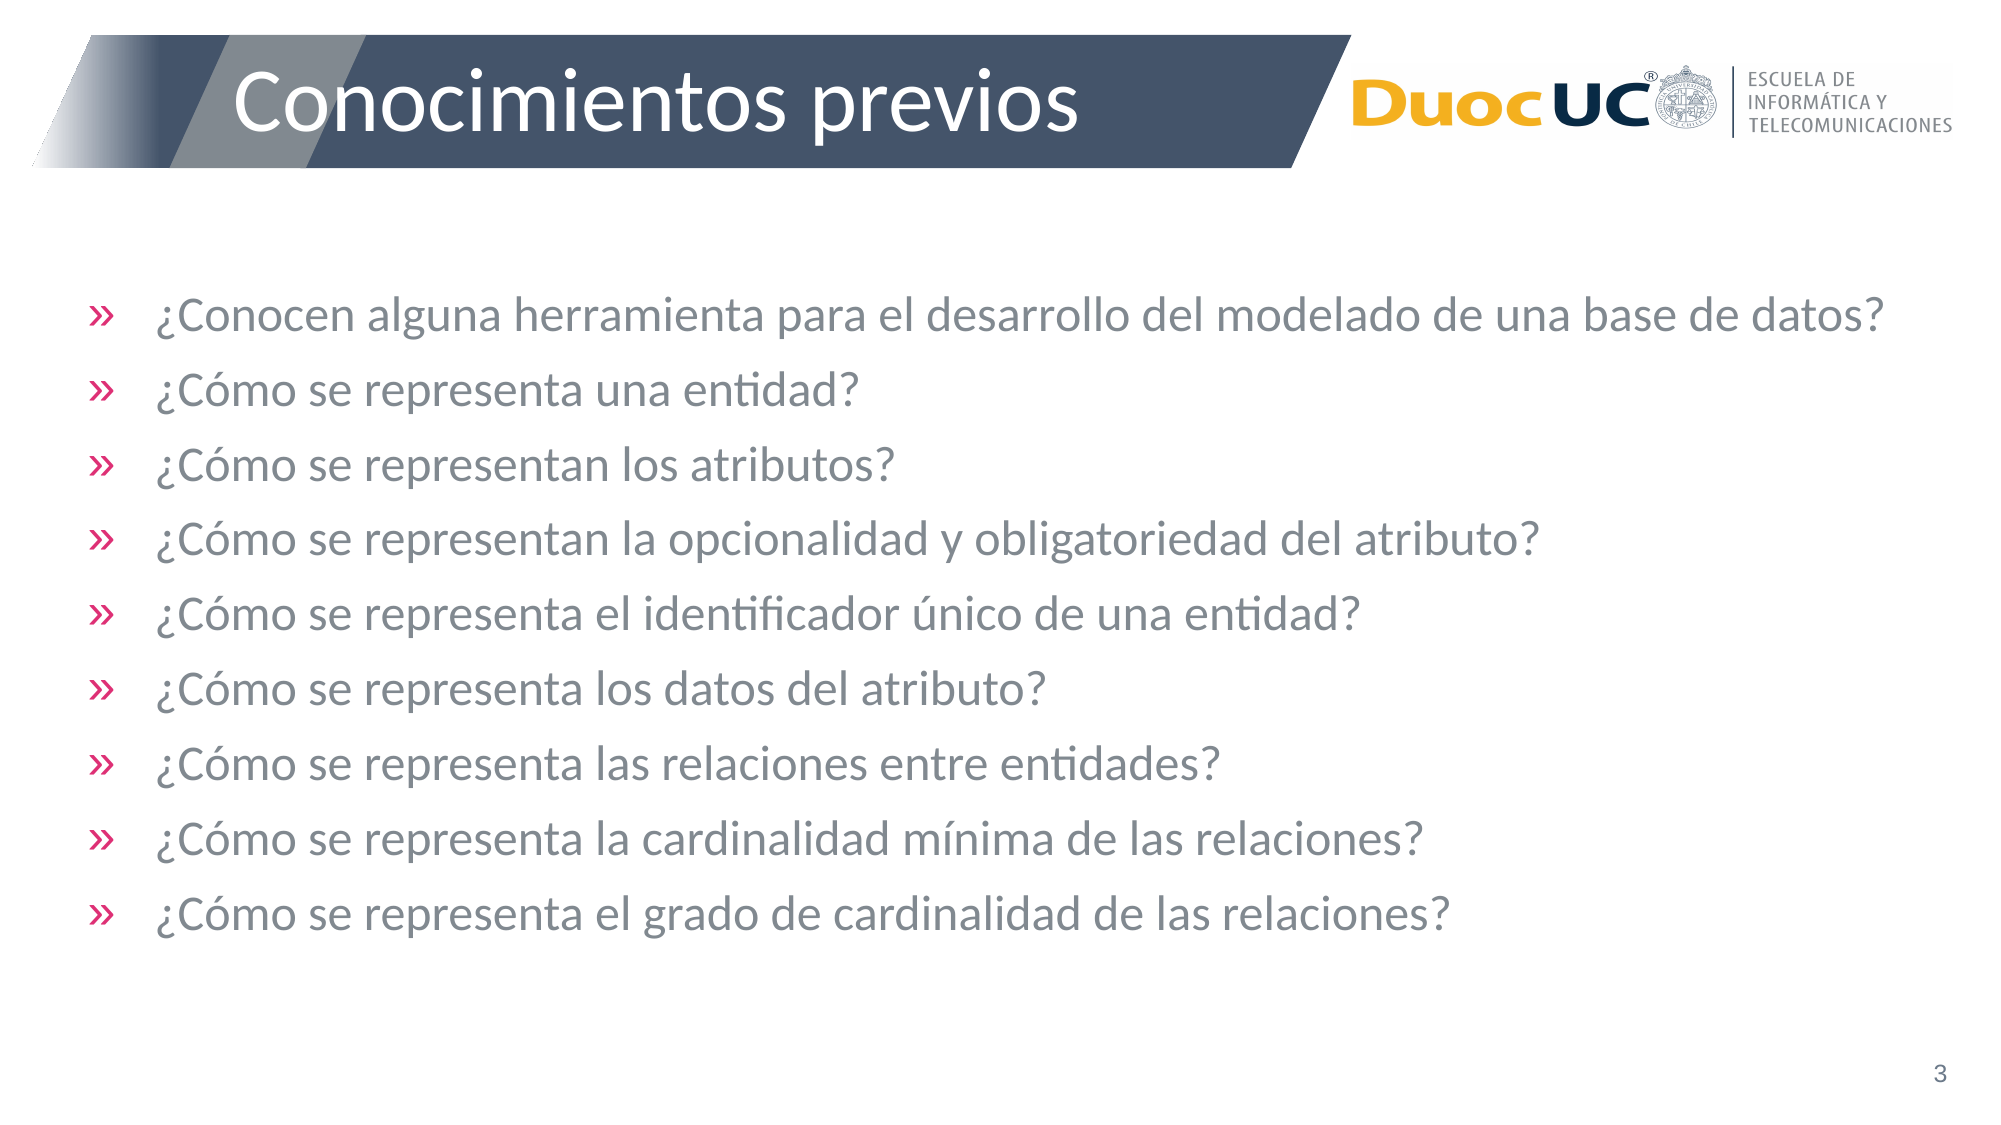

# Conocimientos previos

¿Conocen alguna herramienta para el desarrollo del modelado de una base de datos?
¿Cómo se representa una entidad?
¿Cómo se representan los atributos?
¿Cómo se representan la opcionalidad y obligatoriedad del atributo?
¿Cómo se representa el identificador único de una entidad?
¿Cómo se representa los datos del atributo?
¿Cómo se representa las relaciones entre entidades?
¿Cómo se representa la cardinalidad mínima de las relaciones?
¿Cómo se representa el grado de cardinalidad de las relaciones?